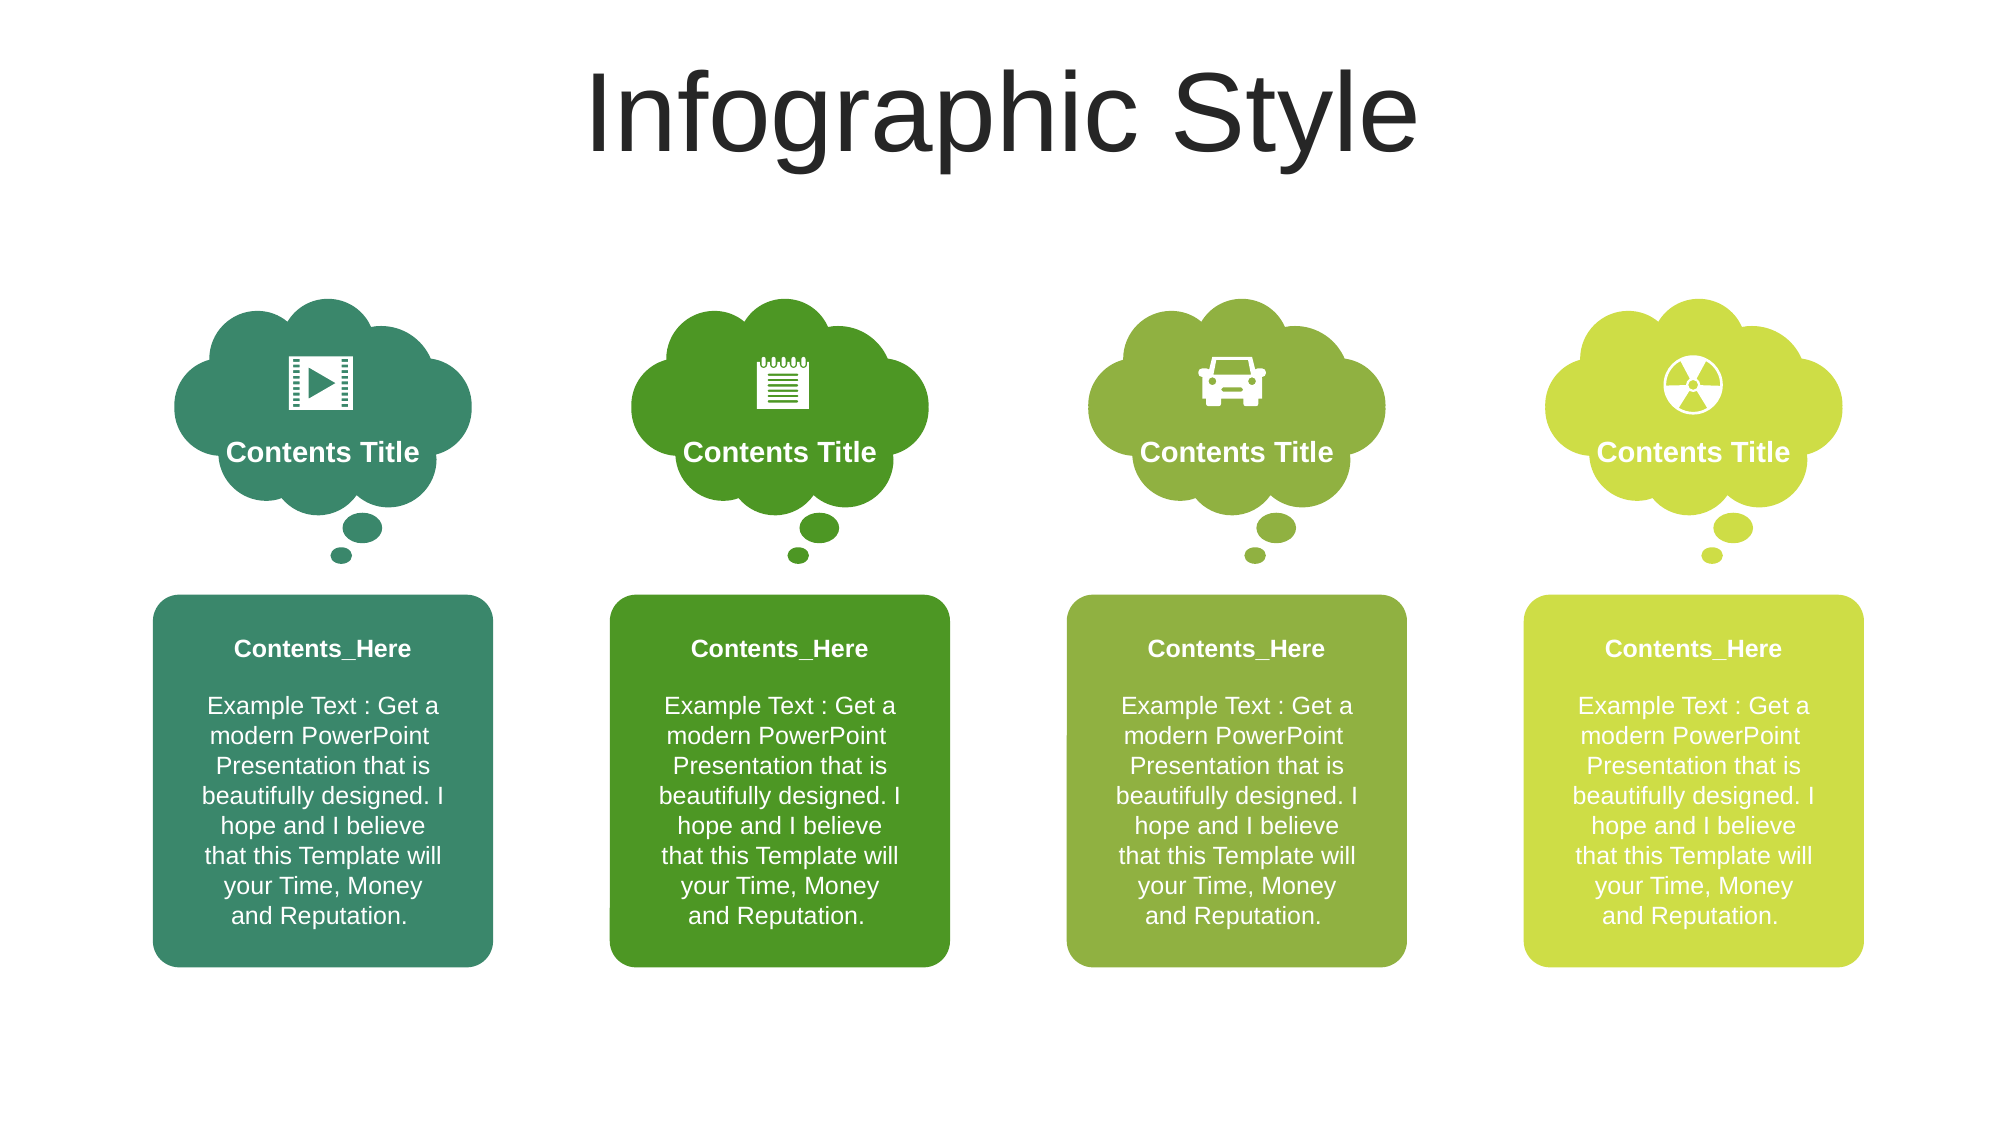

Infographic Style

Contents Title
Contents Title
Contents Title
Contents Title

Contents_Here
Example Text : Get a modern PowerPoint  Presentation that is beautifully designed. I hope and I believe that this Template will your Time, Money and Reputation.
Contents_Here
Example Text : Get a modern PowerPoint  Presentation that is beautifully designed. I hope and I believe that this Template will your Time, Money and Reputation.
Contents_Here
Example Text : Get a modern PowerPoint  Presentation that is beautifully designed. I hope and I believe that this Template will your Time, Money and Reputation.
Contents_Here
Example Text : Get a modern PowerPoint  Presentation that is beautifully designed. I hope and I believe that this Template will your Time, Money and Reputation.